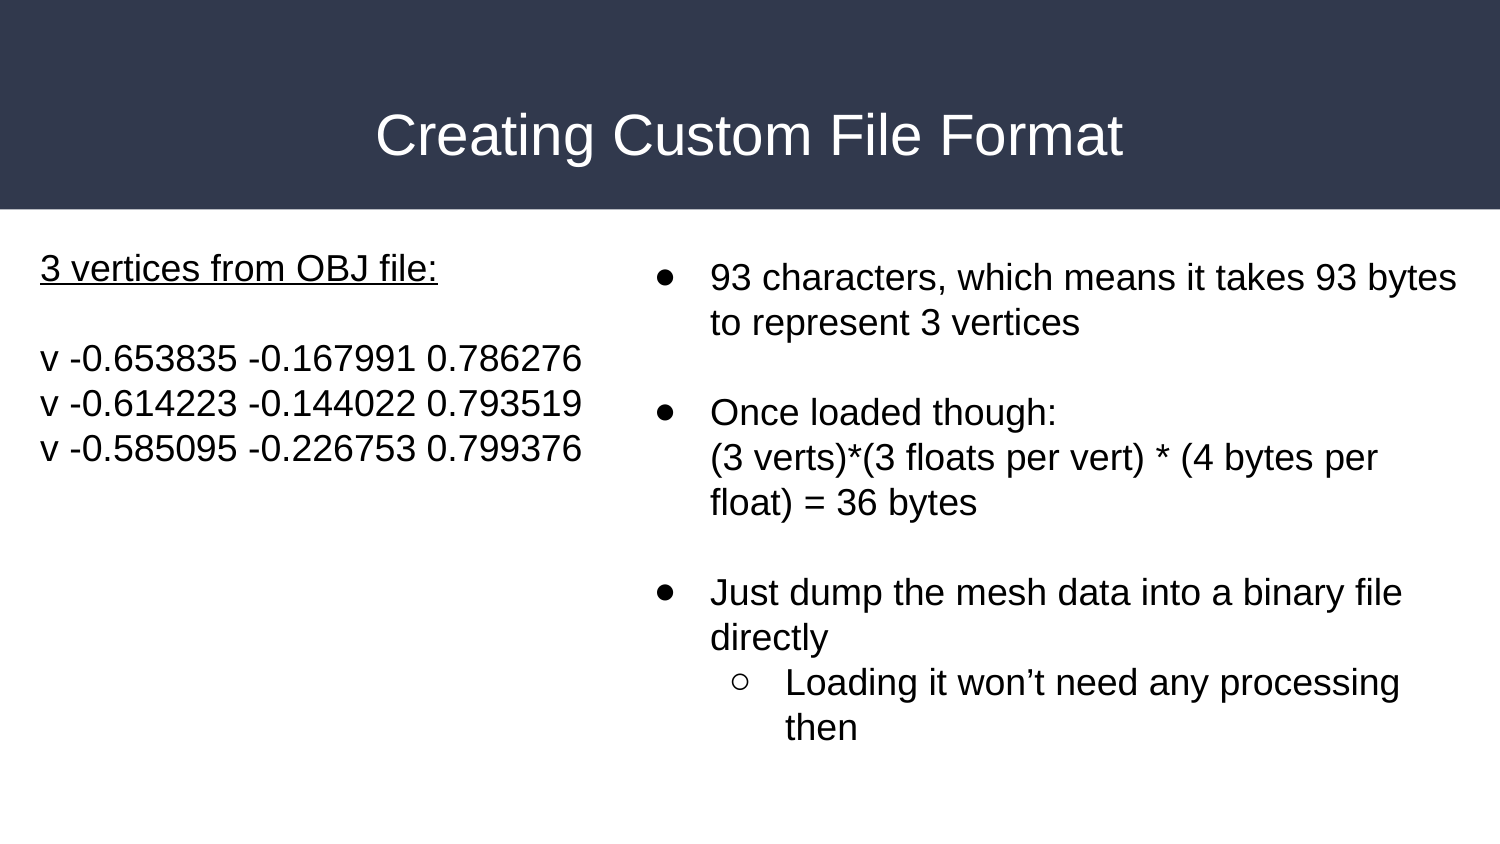

# Creating Custom File Format
3 vertices from OBJ file:

v -0.653835 -0.167991 0.786276
v -0.614223 -0.144022 0.793519
v -0.585095 -0.226753 0.799376
93 characters, which means it takes 93 bytes to represent 3 vertices

Once loaded though:
(3 verts)*(3 floats per vert) * (4 bytes per float) = 36 bytes
Just dump the mesh data into a binary file directly
Loading it won’t need any processing then